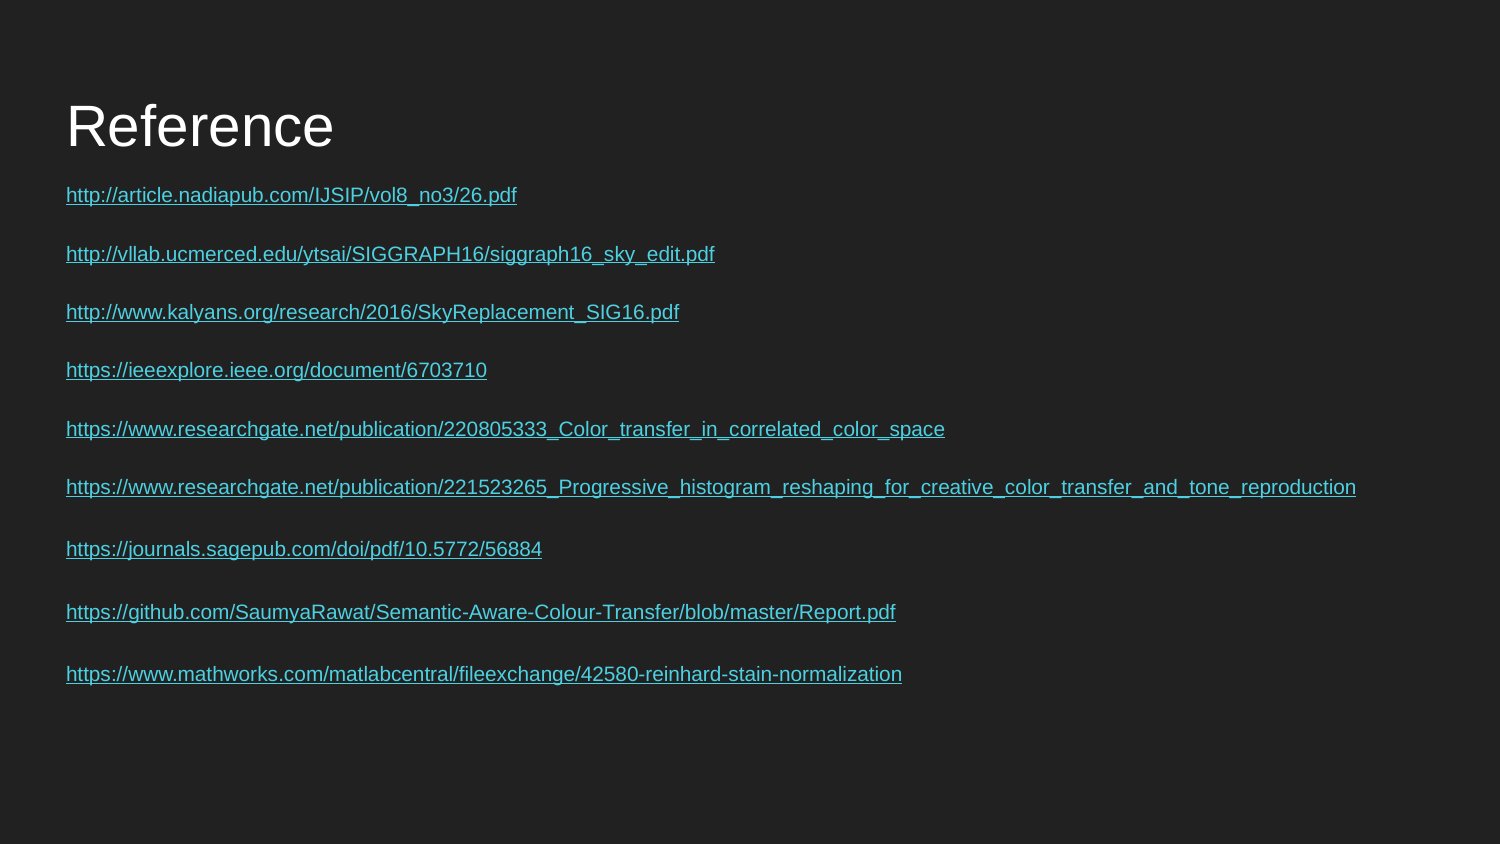

# Reference
http://article.nadiapub.com/IJSIP/vol8_no3/26.pdf
http://vllab.ucmerced.edu/ytsai/SIGGRAPH16/siggraph16_sky_edit.pdf
http://www.kalyans.org/research/2016/SkyReplacement_SIG16.pdf
https://ieeexplore.ieee.org/document/6703710
https://www.researchgate.net/publication/220805333_Color_transfer_in_correlated_color_space
https://www.researchgate.net/publication/221523265_Progressive_histogram_reshaping_for_creative_color_transfer_and_tone_reproduction
https://journals.sagepub.com/doi/pdf/10.5772/56884
https://github.com/SaumyaRawat/Semantic-Aware-Colour-Transfer/blob/master/Report.pdf
https://www.mathworks.com/matlabcentral/fileexchange/42580-reinhard-stain-normalization